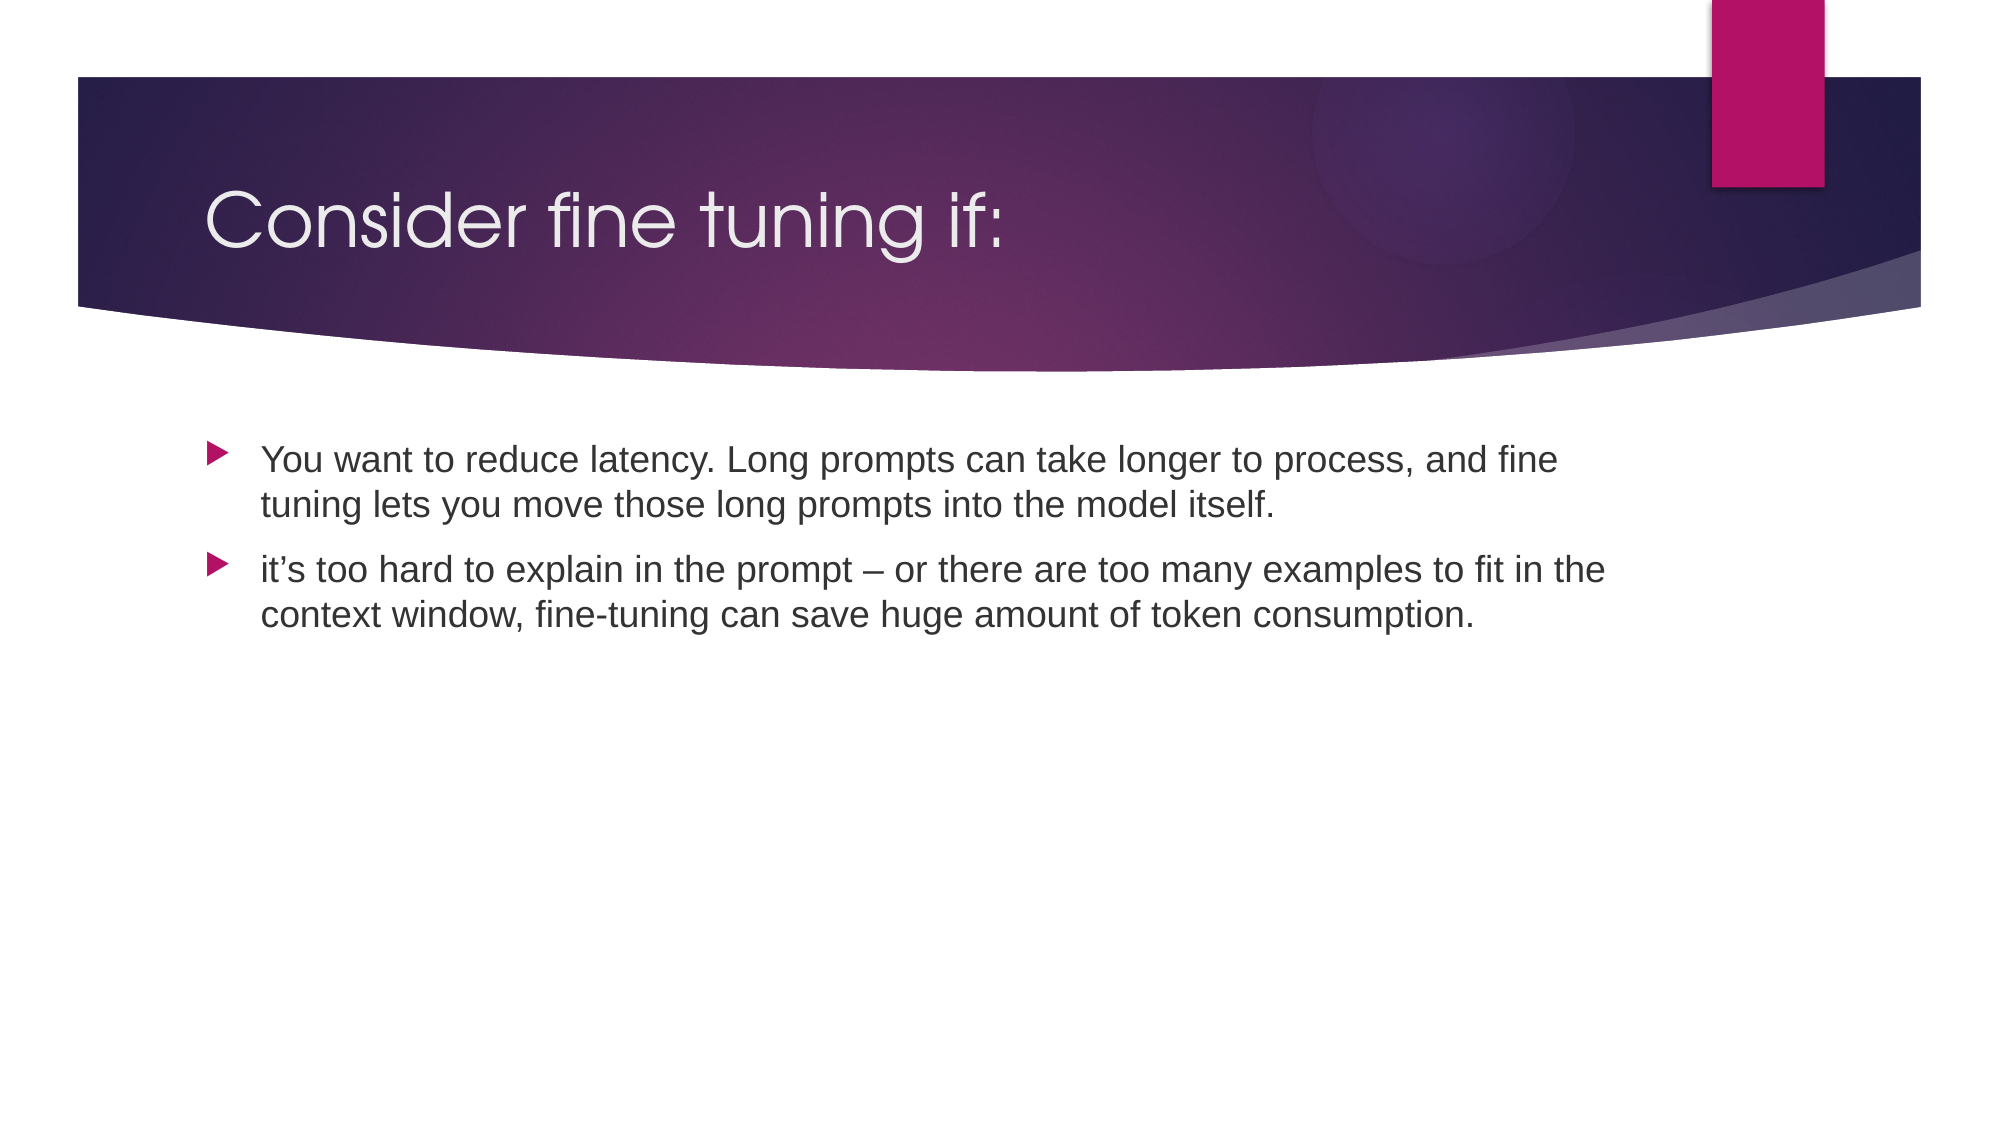

# Consider fine tuning if:
You want to reduce latency. Long prompts can take longer to process, and fine tuning lets you move those long prompts into the model itself.
it’s too hard to explain in the prompt – or there are too many examples to fit in the context window, fine-tuning can save huge amount of token consumption.